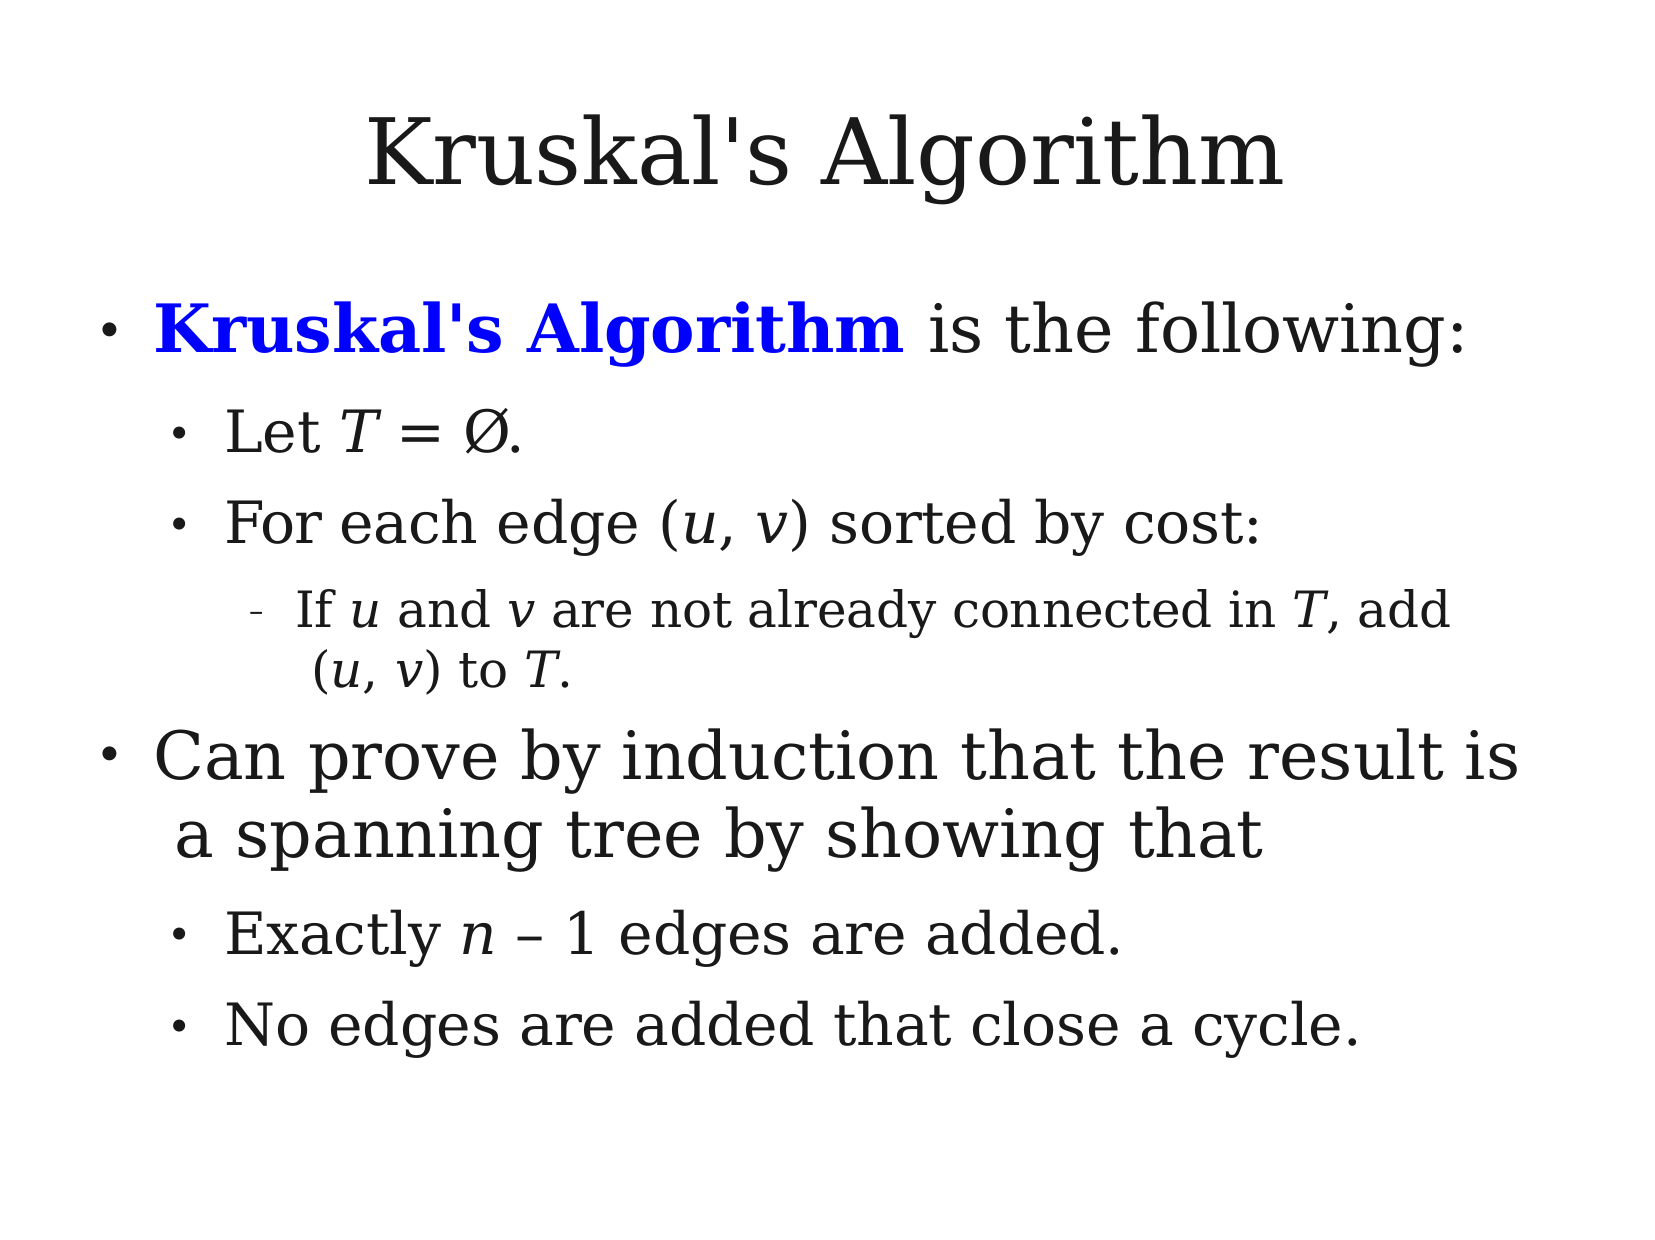

# Kruskal's Algorithm
Kruskal's Algorithm is the following:
●
Let T = Ø.
For each edge (u, v) sorted by cost:
–	If u and v are not already connected in T, add  (u, v) to T.
●
●
Can prove by induction that the result is  a spanning tree by showing that
●
Exactly n – 1 edges are added.
No edges are added that close a cycle.
●
●